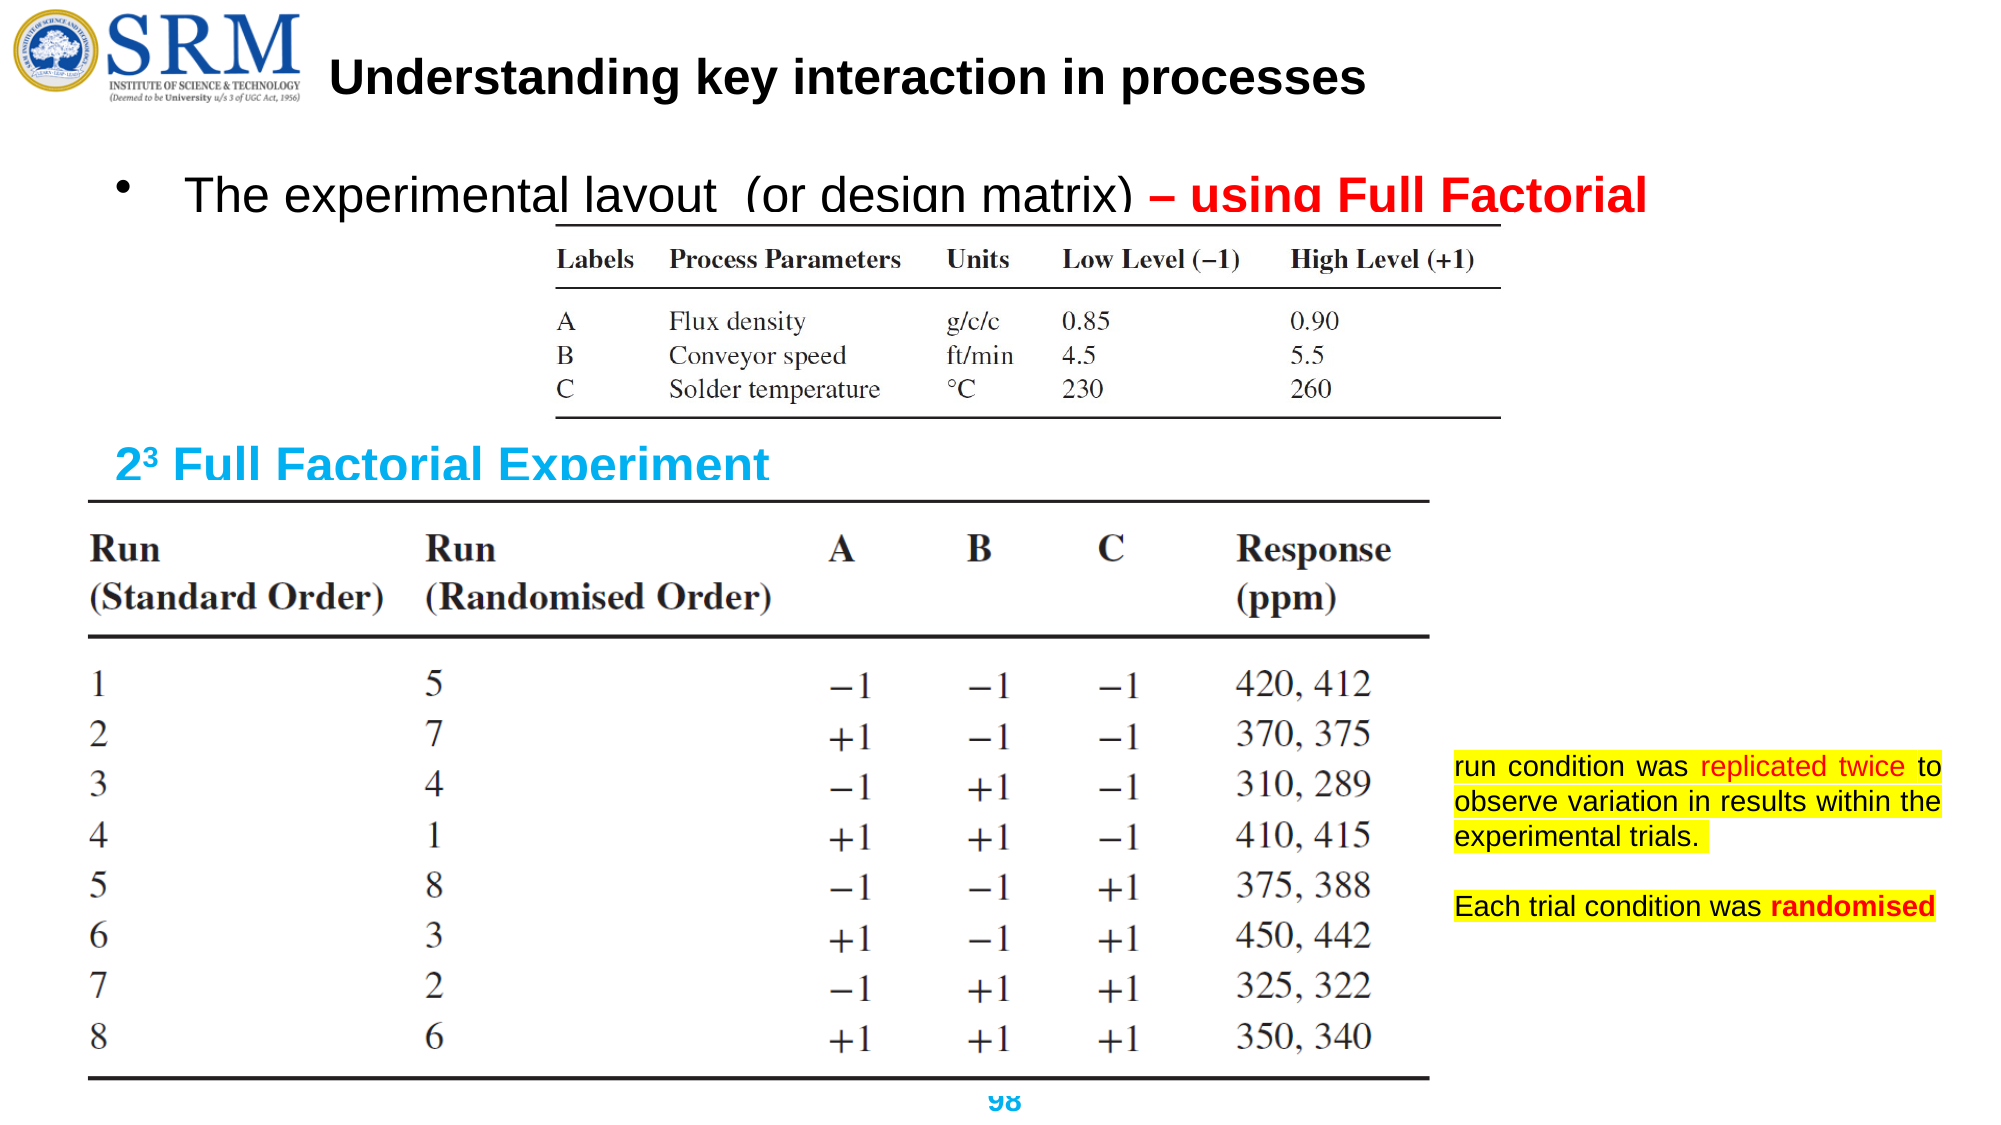

# Understanding key interaction in processes
The experimental layout  (or design matrix) – using Full Factorial

23 Full Factorial Experiment

run condition was replicated twice to observe variation in results within the experimental trials.

Each trial condition was randomised
98